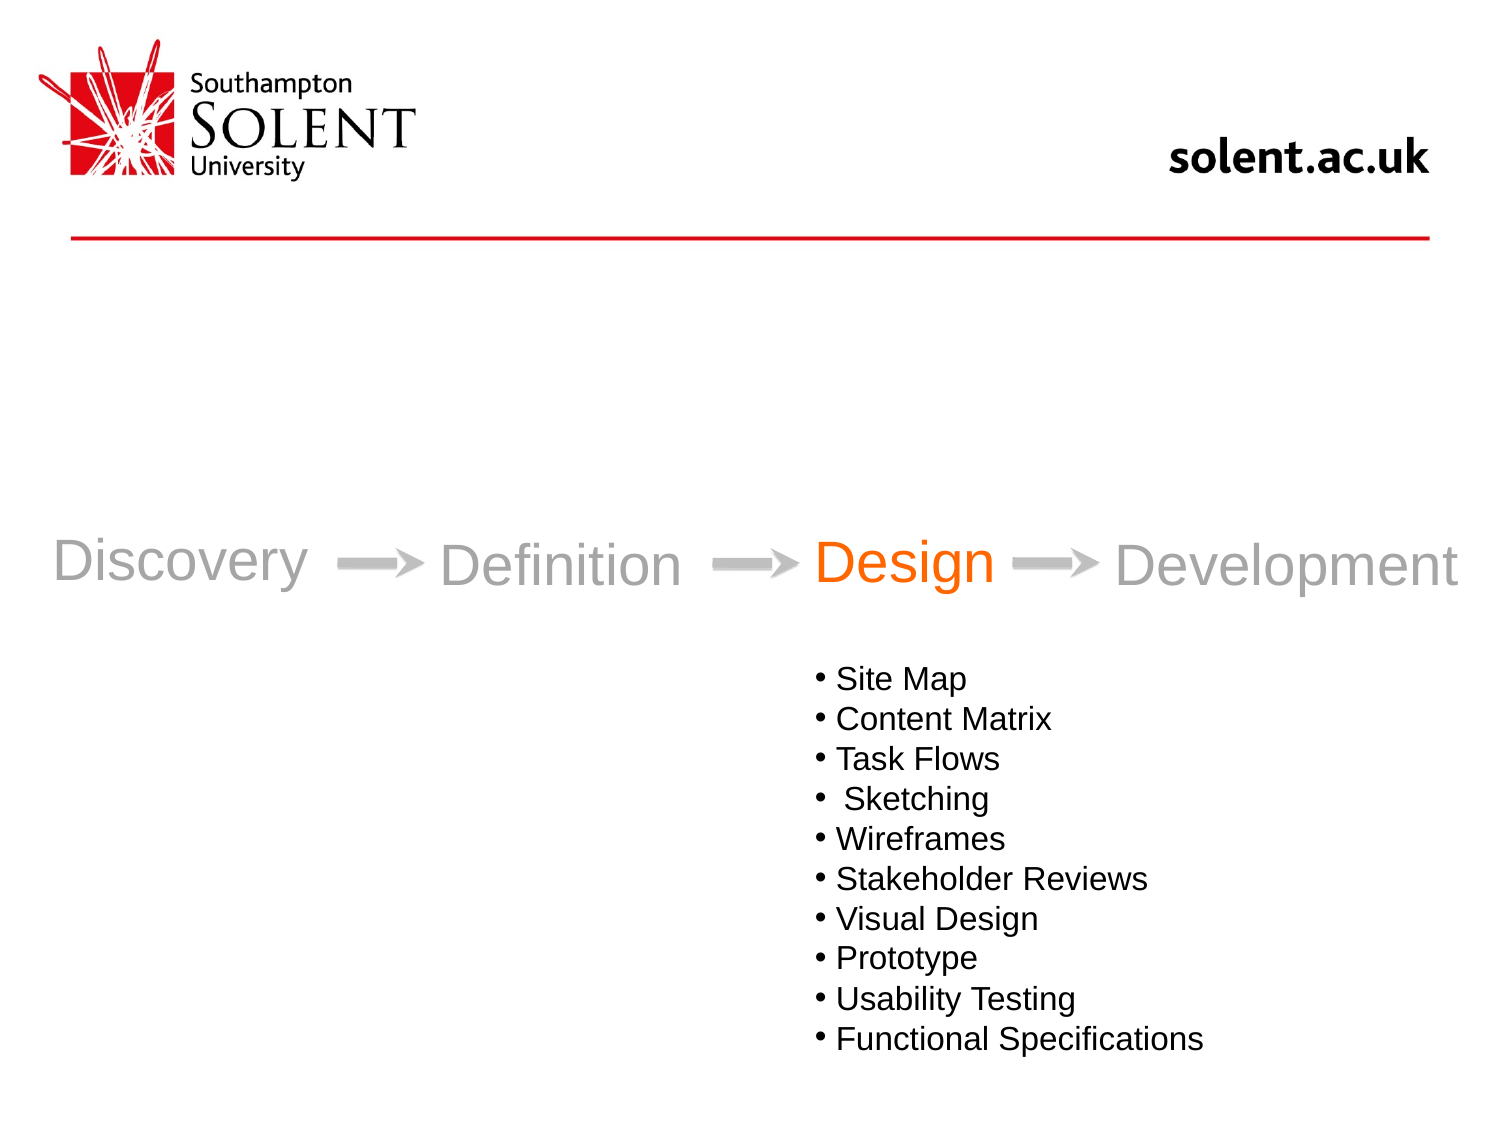

Discovery
Design
Definition
Development
 Site Map
 Content Matrix
 Task Flows
 Sketching
 Wireframes
 Stakeholder Reviews
 Visual Design
 Prototype
 Usability Testing
 Functional Specifications